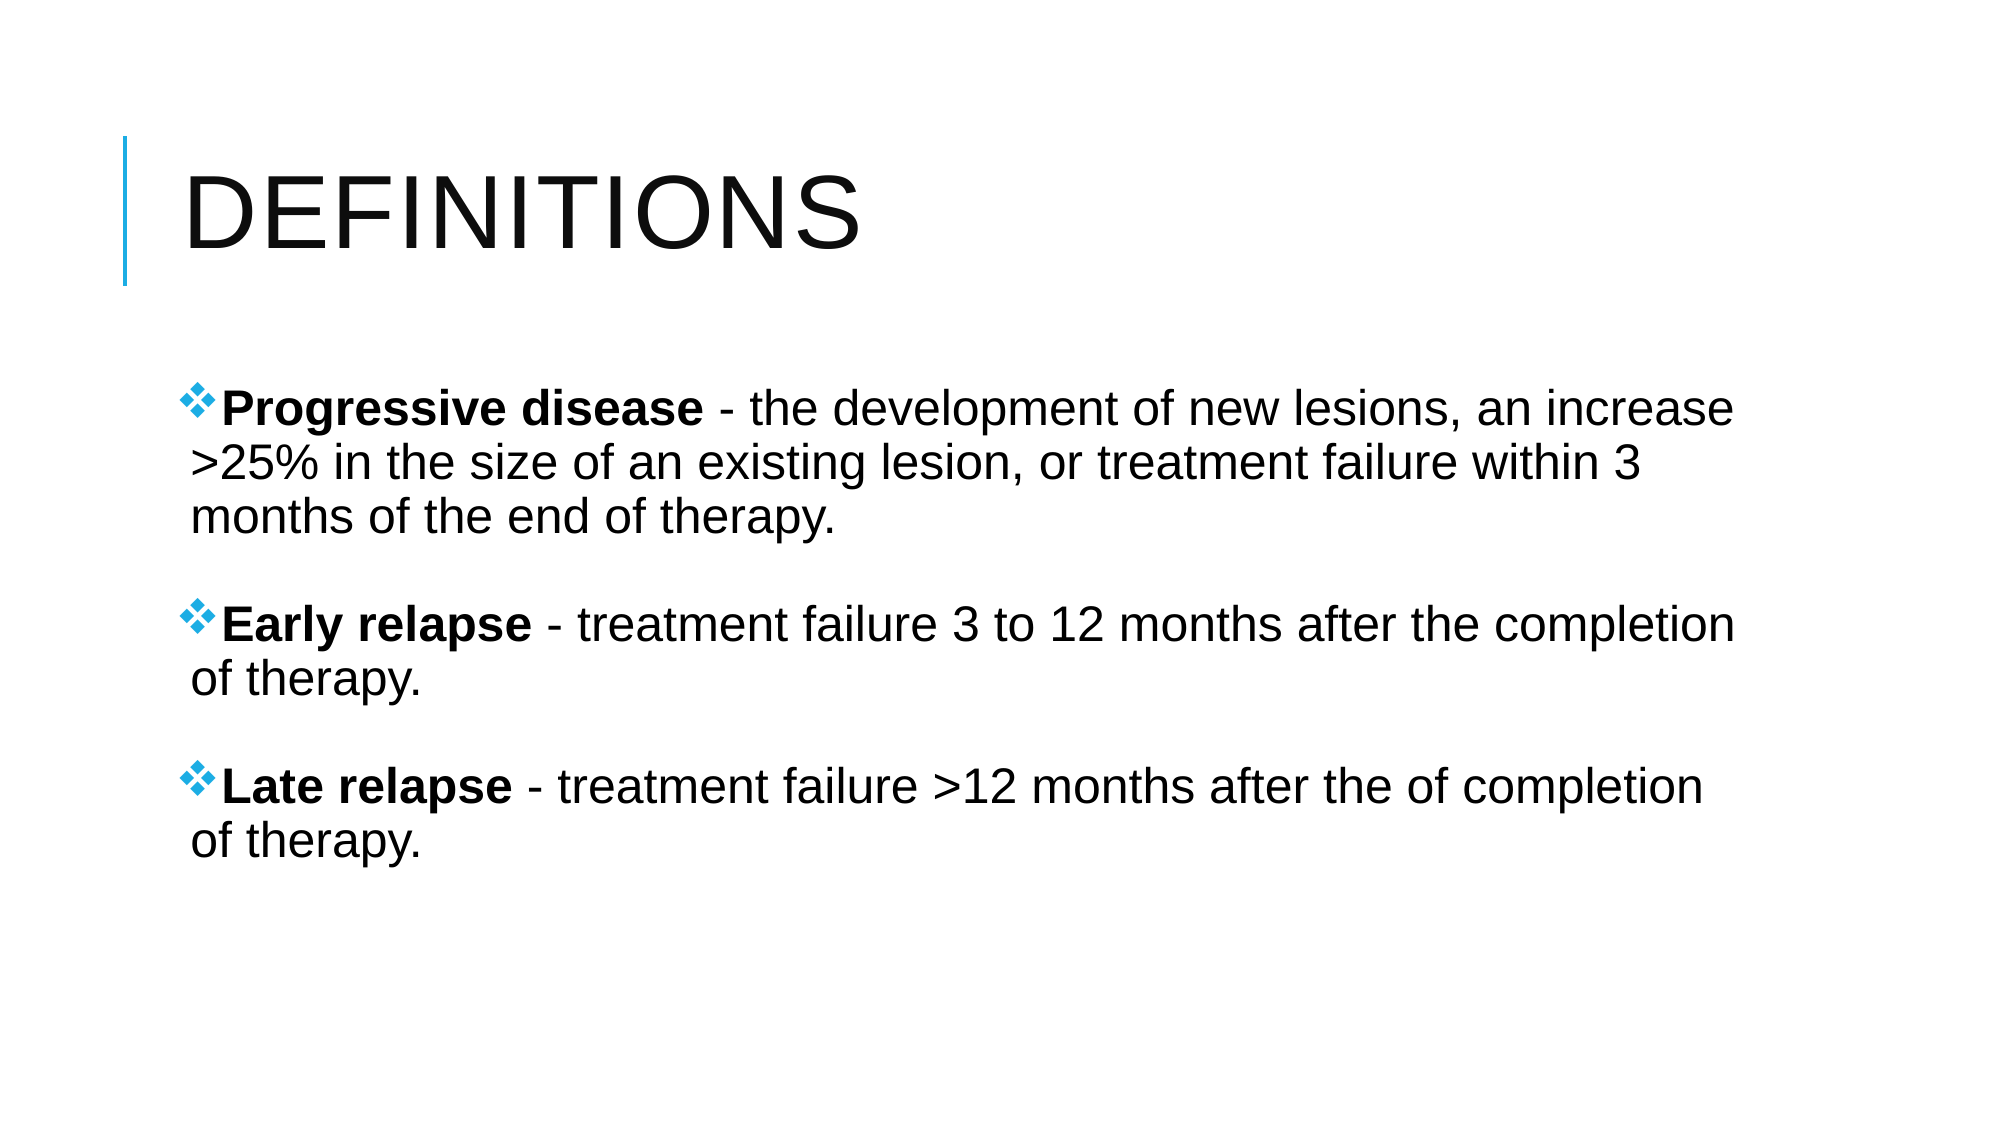

# definitions
Progressive disease - the development of new lesions, an increase >25% in the size of an existing lesion, or treatment failure within 3 months of the end of therapy.

Early relapse - treatment failure 3 to 12 months after the completion of therapy.

Late relapse - treatment failure >12 months after the of completion of therapy.